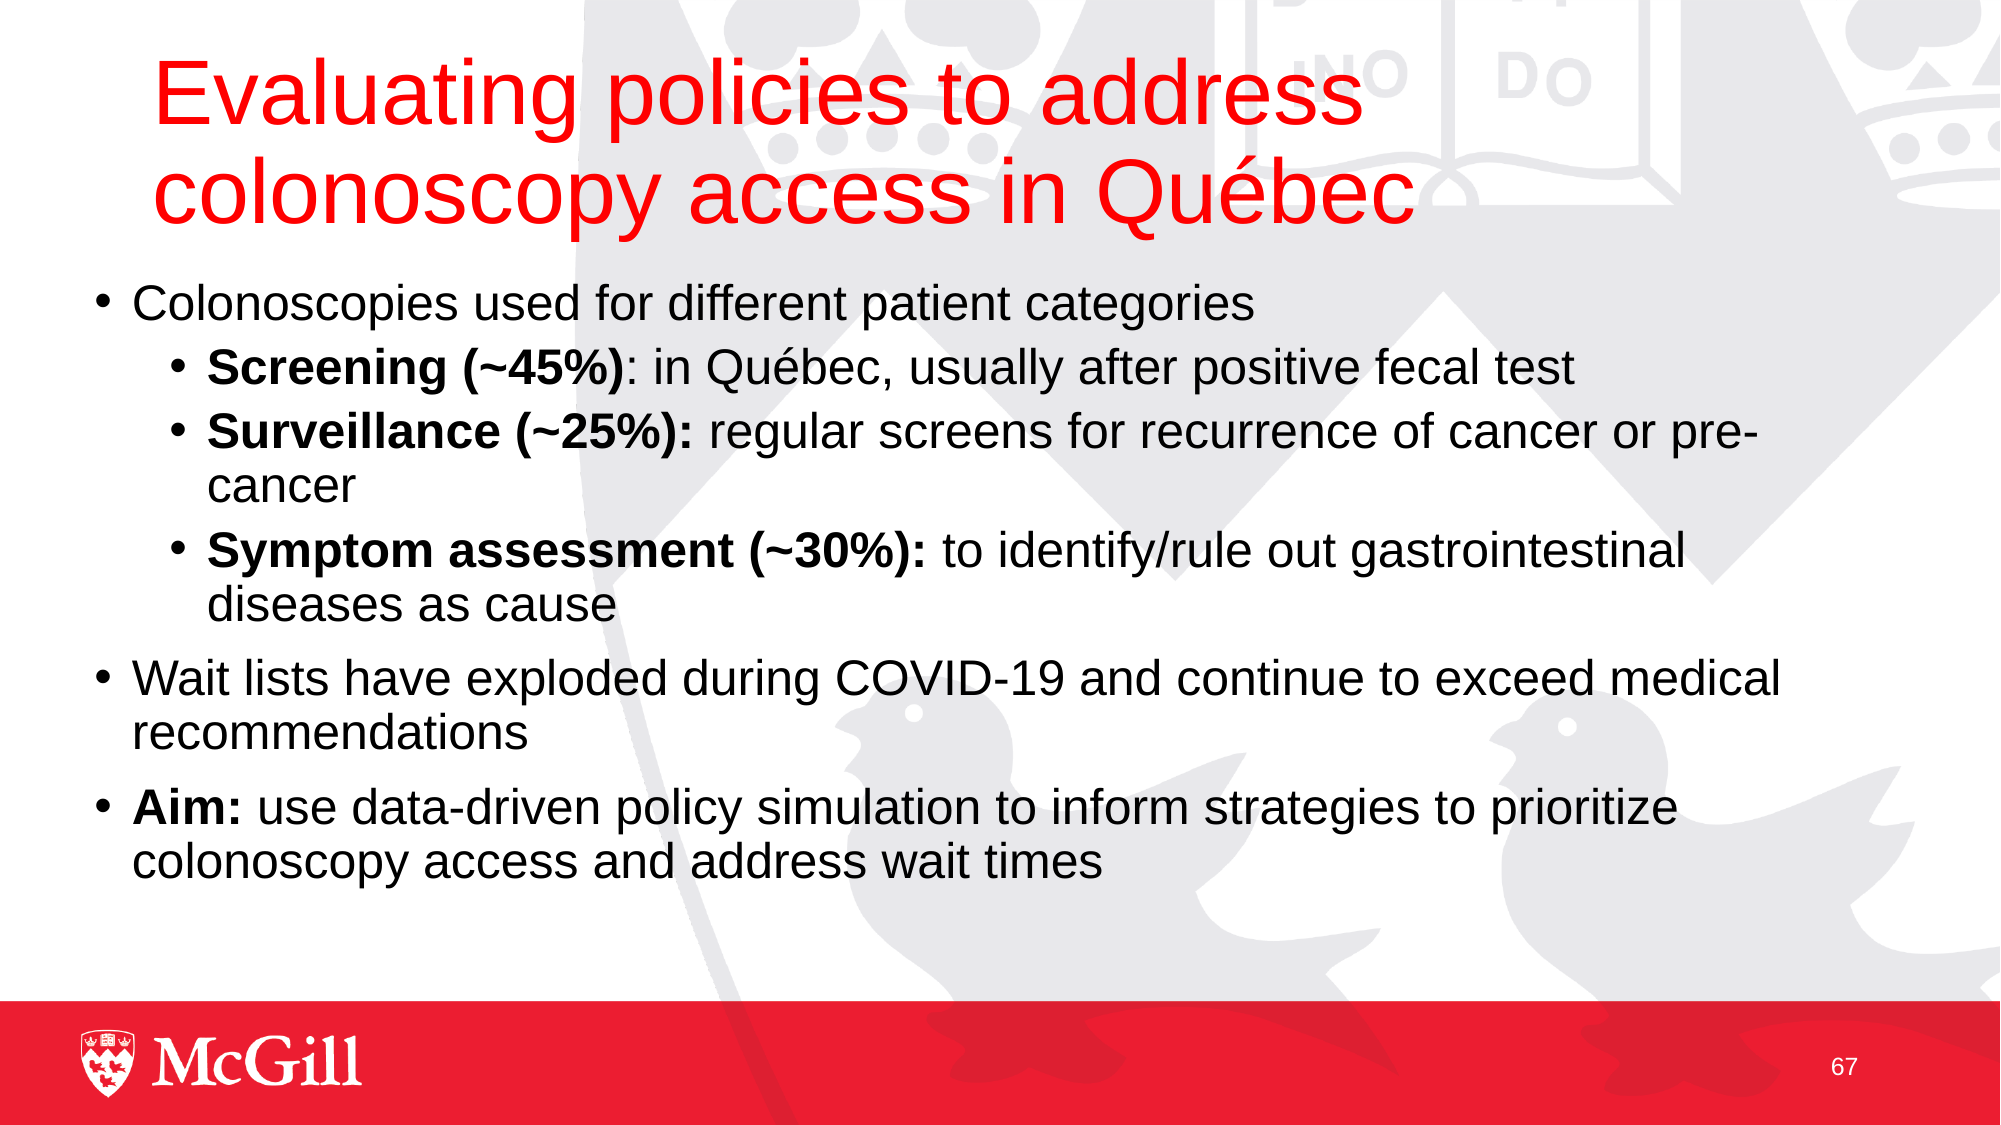

# Evaluating policies to address colonoscopy access in Québec
Colonoscopies used for different patient categories
Screening (~45%): in Québec, usually after positive fecal test
Surveillance (~25%): regular screens for recurrence of cancer or pre-cancer
Symptom assessment (~30%): to identify/rule out gastrointestinal diseases as cause
Wait lists have exploded during COVID-19 and continue to exceed medical recommendations
Aim: use data-driven policy simulation to inform strategies to prioritize colonoscopy access and address wait times
67